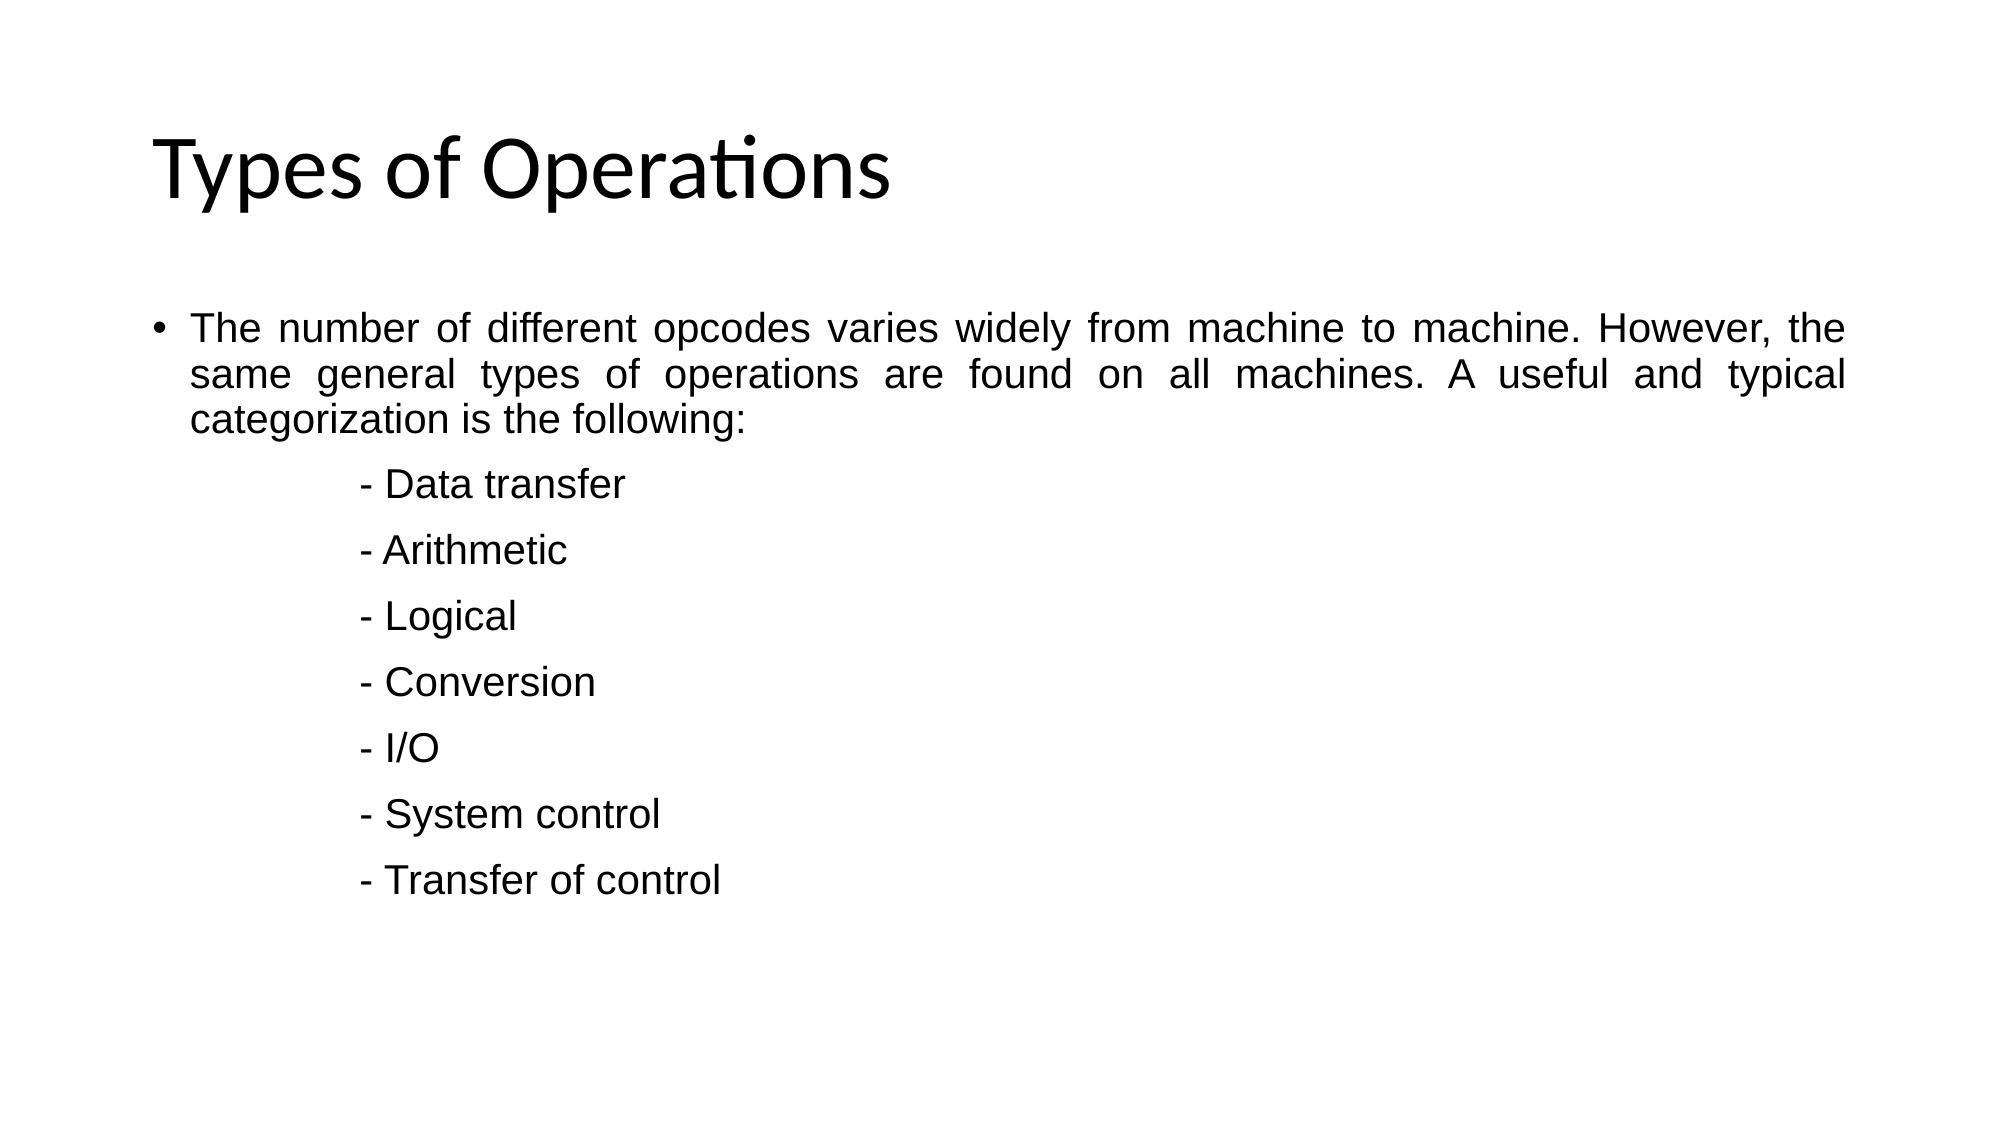

# Types of Operations
The number of different opcodes varies widely from machine to machine. However, the same general types of operations are found on all machines. A useful and typical categorization is the following:
                  - Data transfer
                  - Arithmetic
                  - Logical
                  - Conversion
                  - I/O
                  - System control
                  - Transfer of control